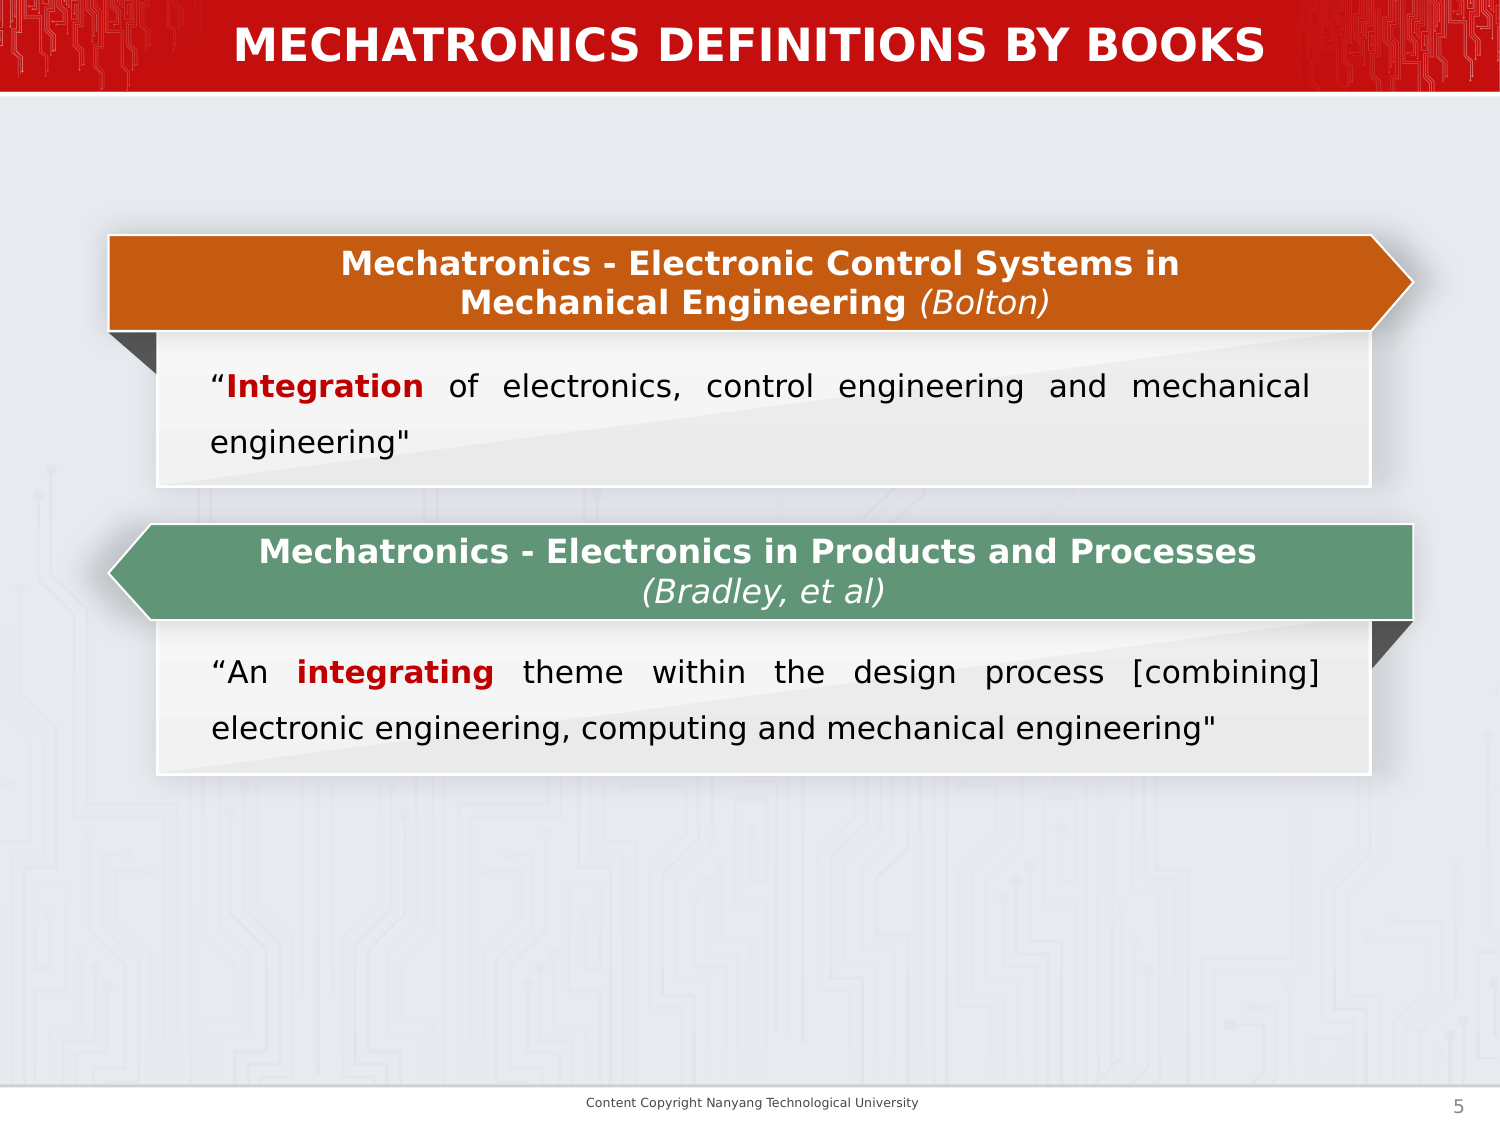

# MECHATRONICS DEFINITIONS BY BOOKS

Mechatronics - Electronic Control Systems in
Mechanical Engineering (Bolton)

“Integration of electronics, control engineering and mechanical engineering"

Mechatronics - Electronics in Products and Processes
(Bradley, et al)

“An integrating theme within the design process [combining] electronic engineering, computing and mechanical engineering"